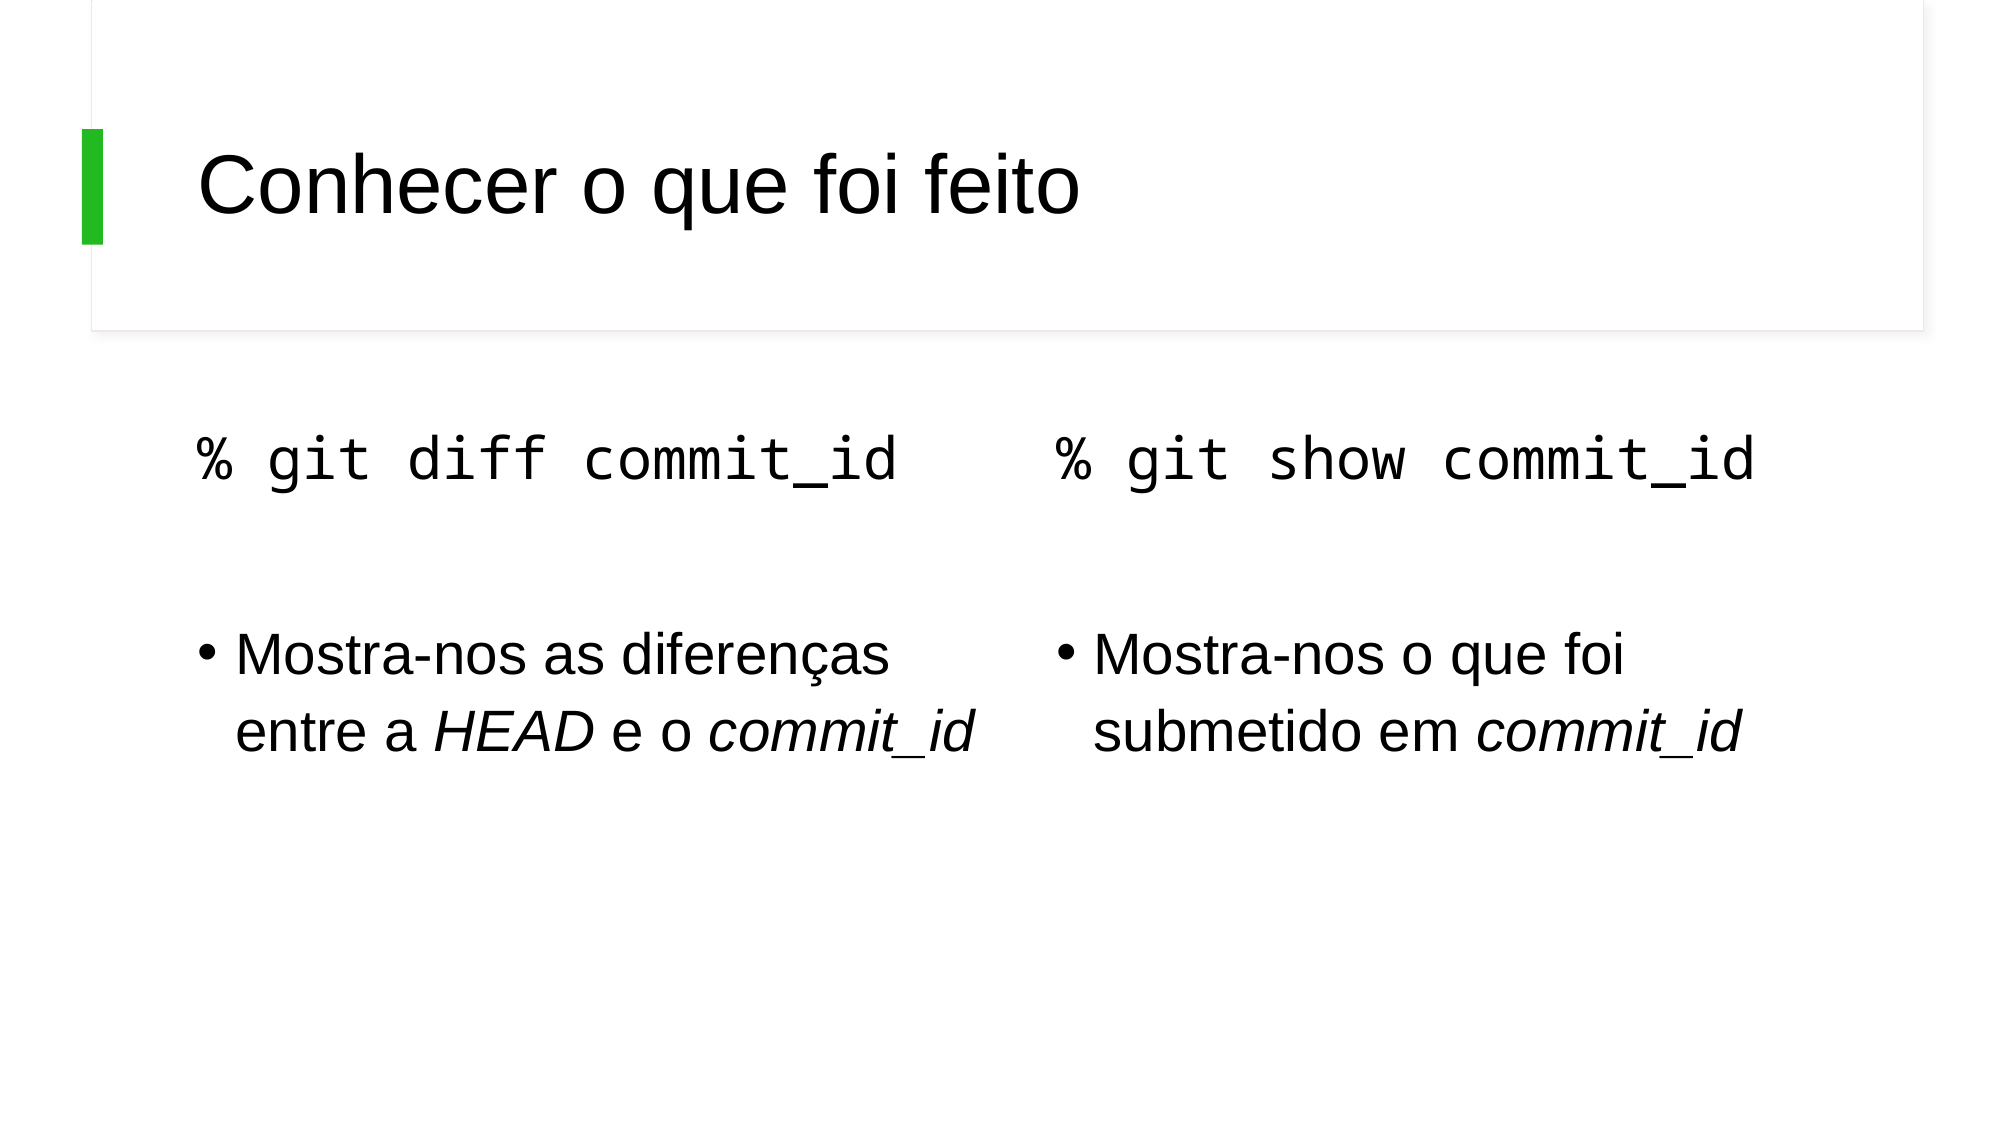

# Conhecer o que foi feito
% git diff commit_id

Mostra-nos as diferenças entre a HEAD e o commit_id
% git show commit_id

Mostra-nos o que foi submetido em commit_id